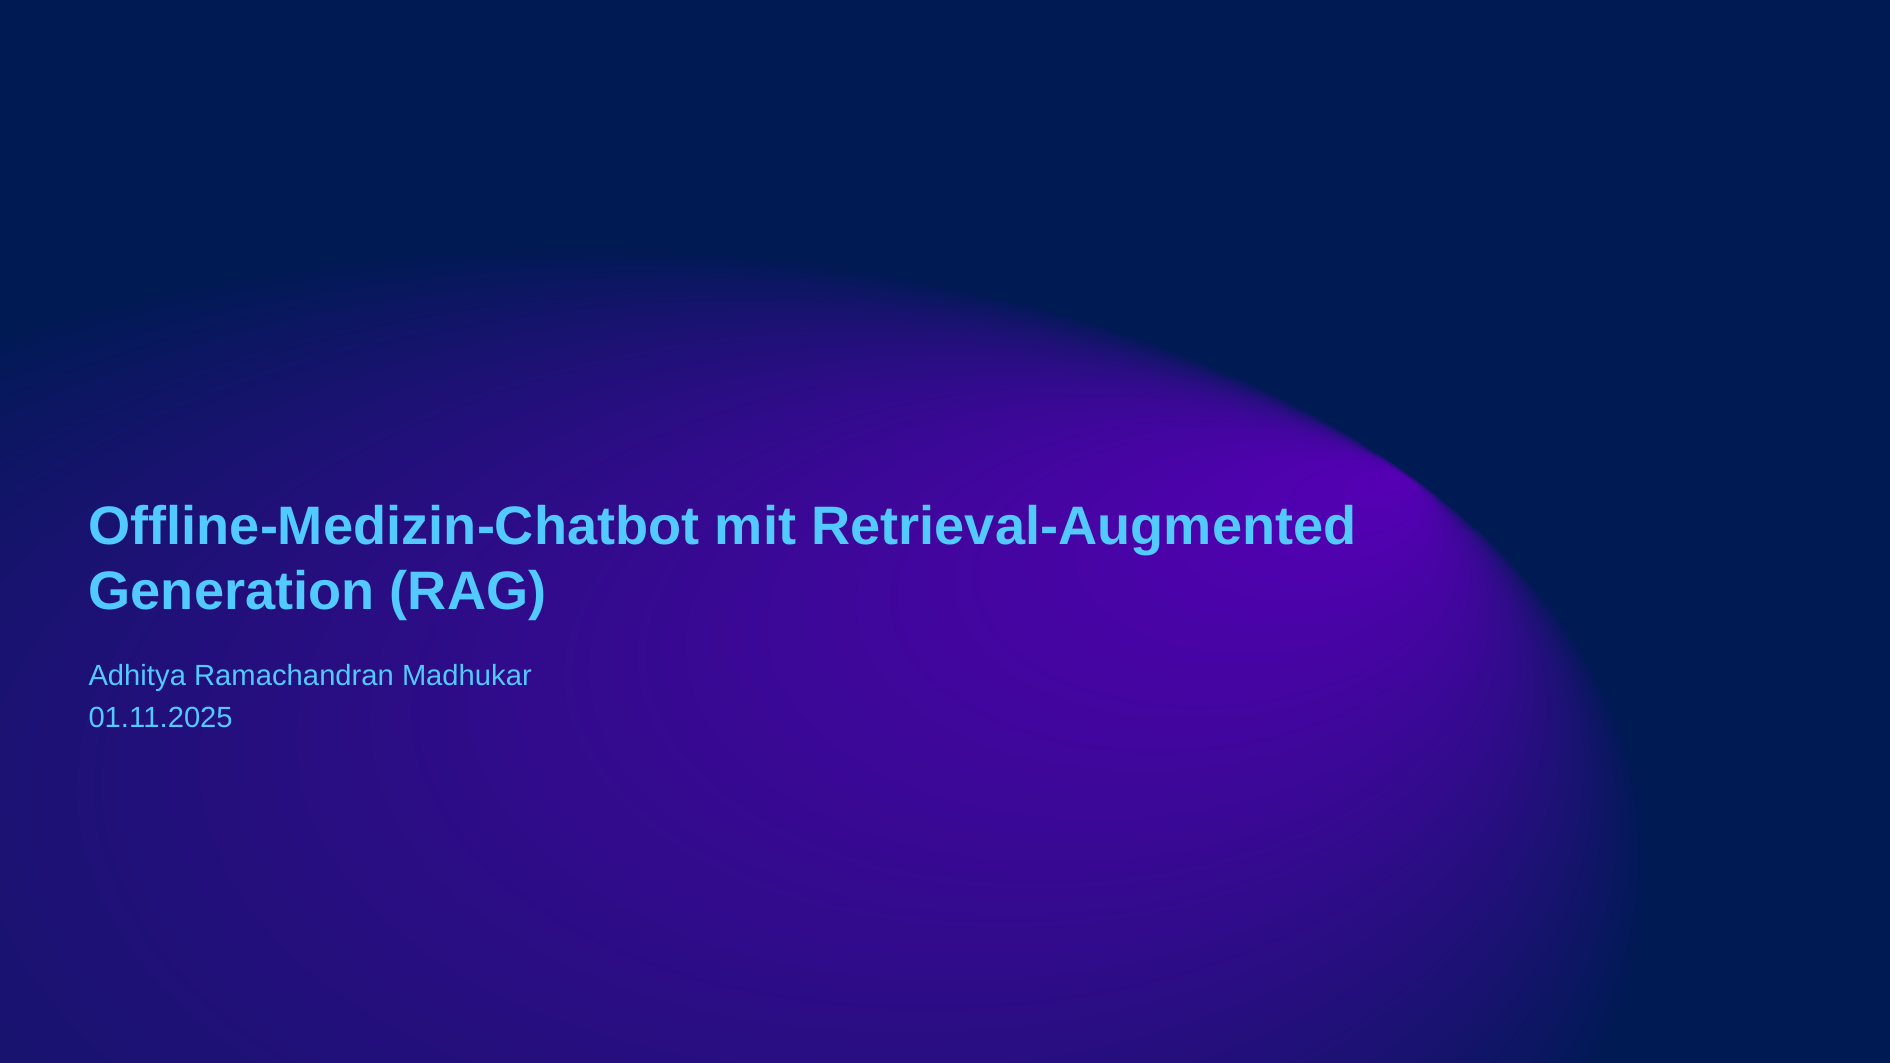

# Offline-Medizin-Chatbot mit Retrieval-Augmented Generation (RAG)
Adhitya Ramachandran Madhukar
01.11.2025
IAV  MM/YYYY  Department Code  Initials  Status: draft, confidential
1